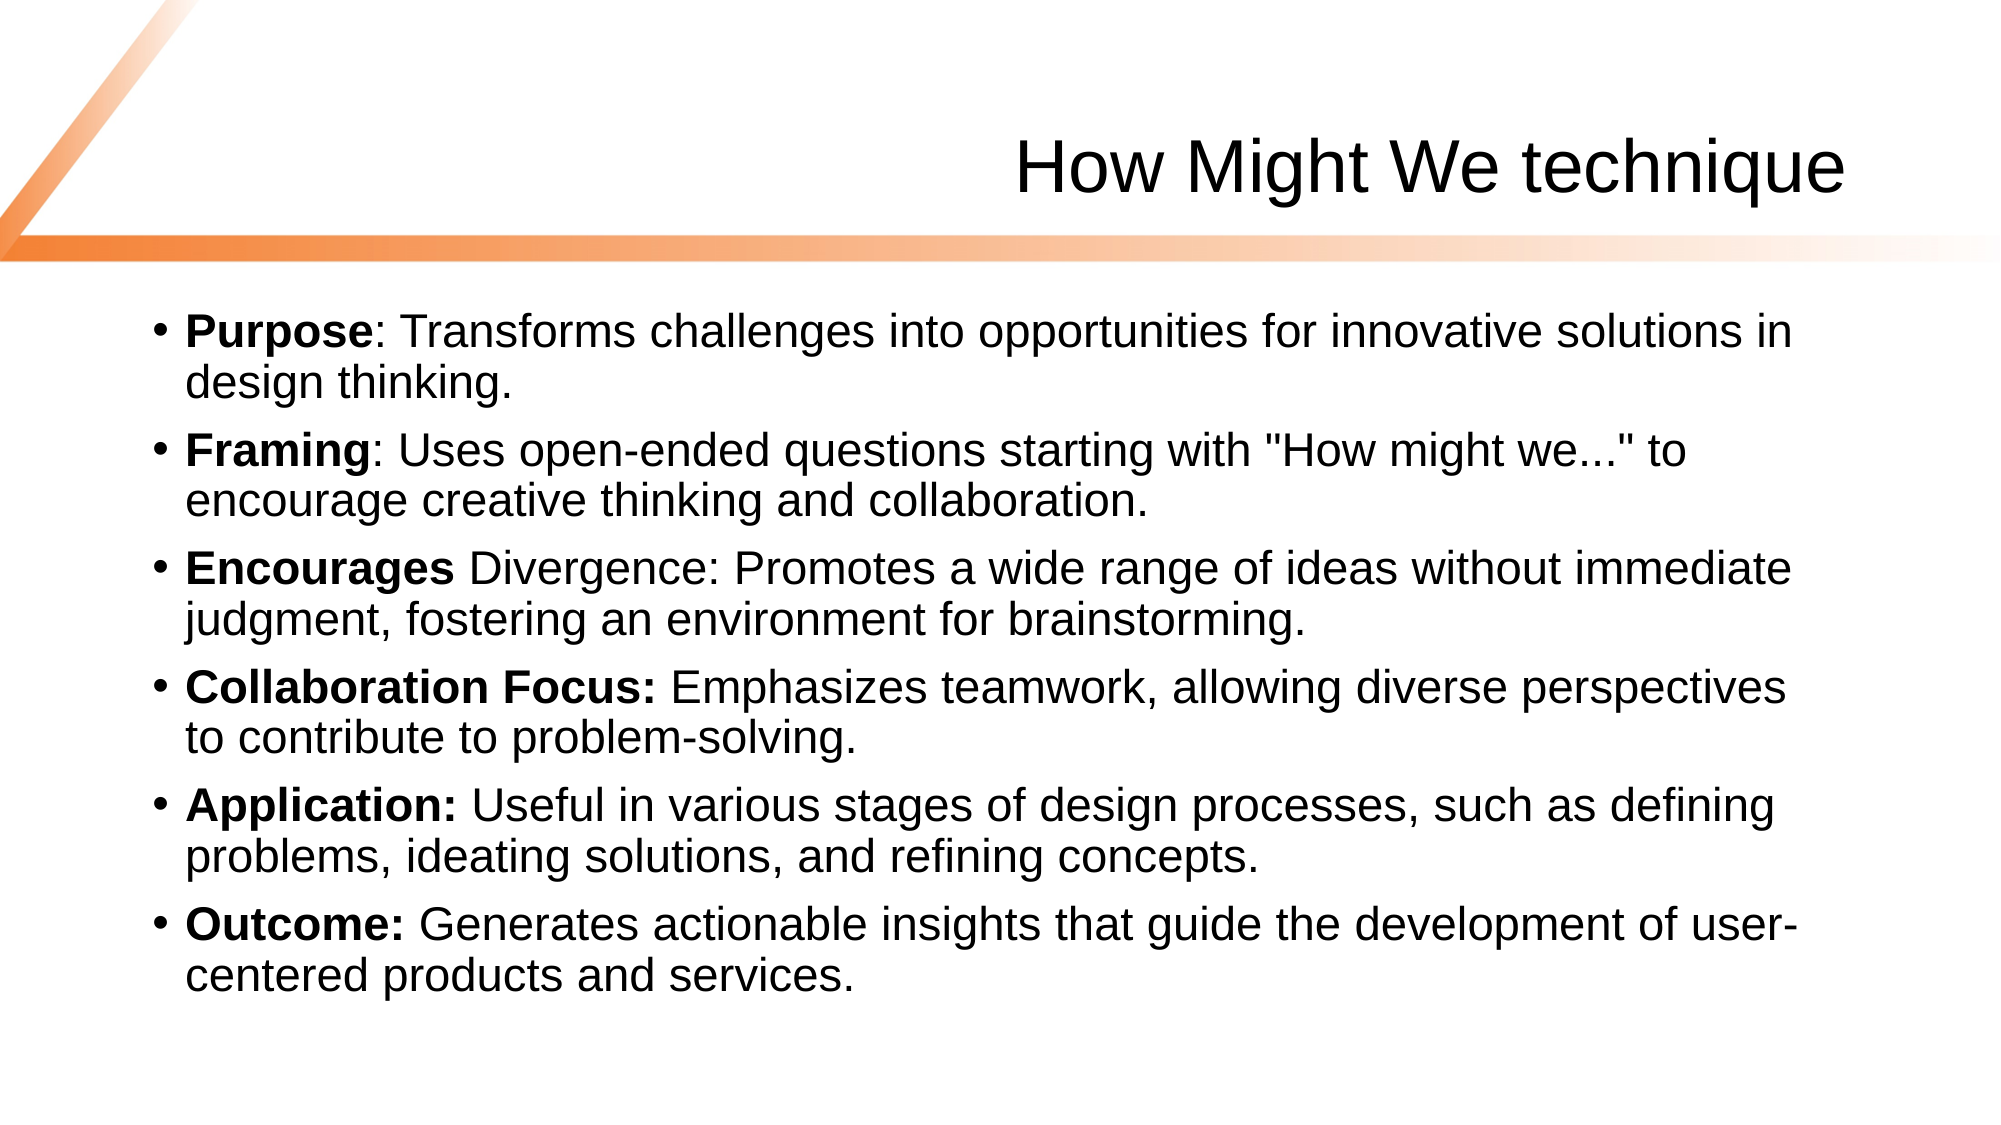

# How Might We technique
Purpose: Transforms challenges into opportunities for innovative solutions in design thinking.
Framing: Uses open-ended questions starting with "How might we..." to encourage creative thinking and collaboration.
Encourages Divergence: Promotes a wide range of ideas without immediate judgment, fostering an environment for brainstorming.
Collaboration Focus: Emphasizes teamwork, allowing diverse perspectives to contribute to problem-solving.
Application: Useful in various stages of design processes, such as defining problems, ideating solutions, and refining concepts.
Outcome: Generates actionable insights that guide the development of user-centered products and services.